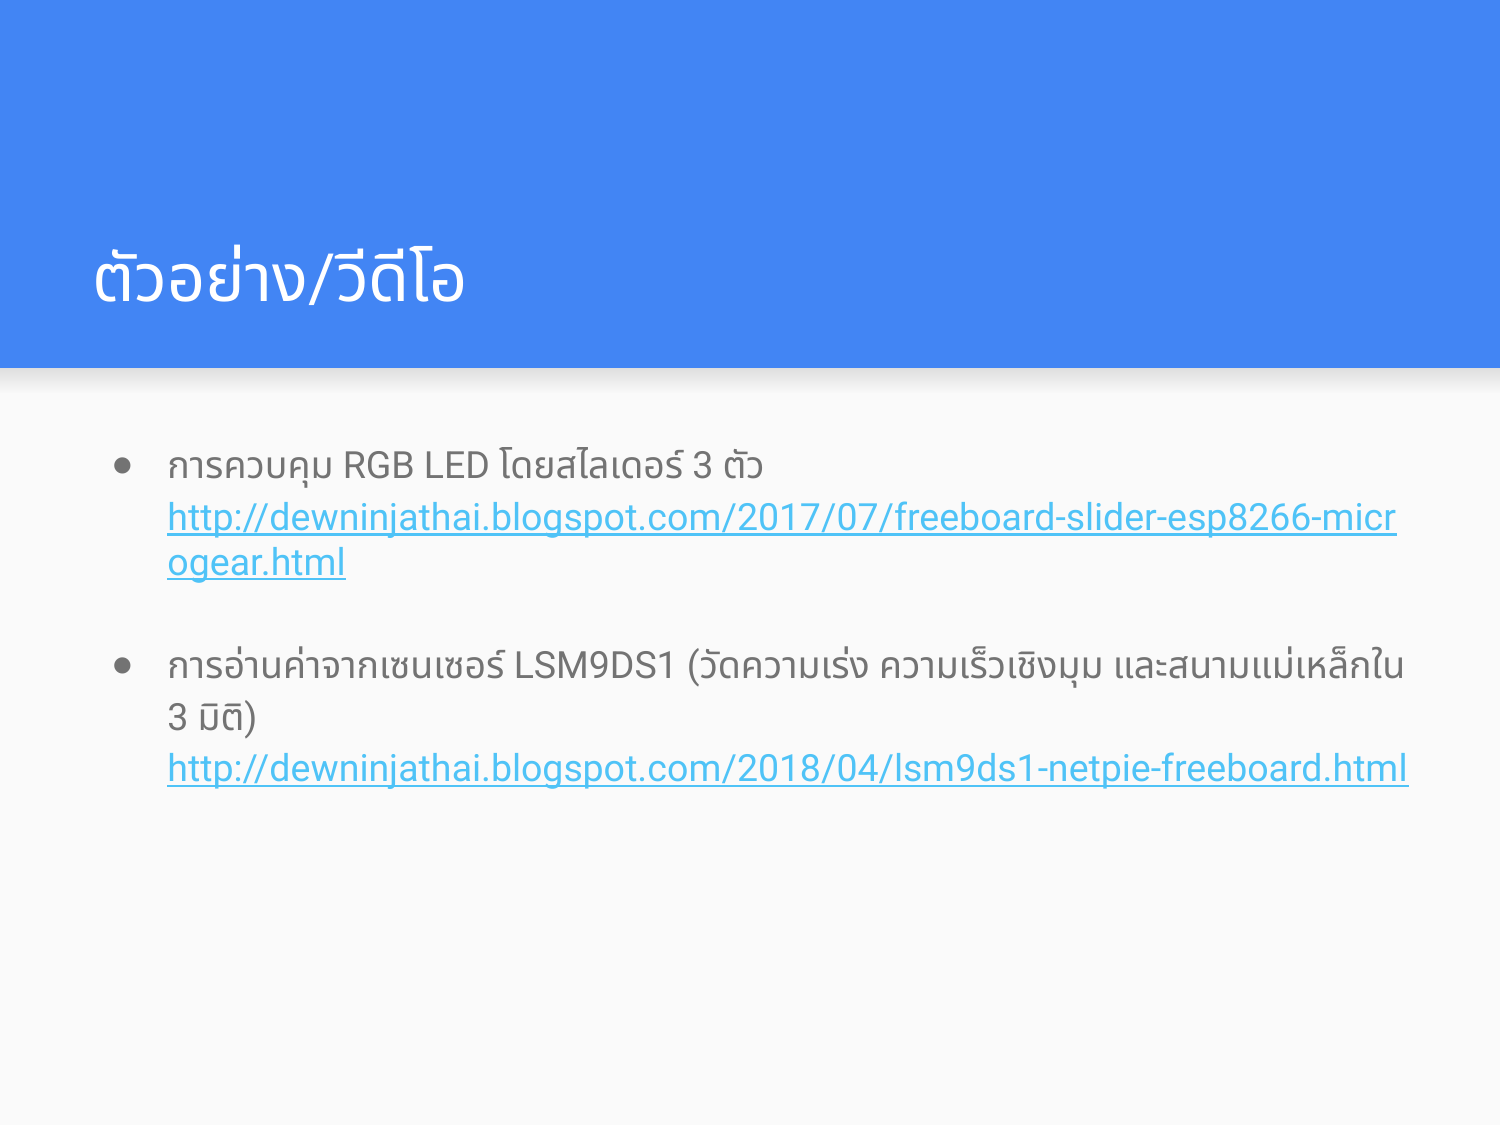

# ตัวอย่าง/วีดีโอ
การควบคุม RGB LED โดยสไลเดอร์ 3 ตัว http://dewninjathai.blogspot.com/2017/07/freeboard-slider-esp8266-microgear.html
การอ่านค่าจากเซนเซอร์ LSM9DS1 (วัดความเร่ง ความเร็วเชิงมุม และสนามแม่เหล็กใน 3 มิติ) http://dewninjathai.blogspot.com/2018/04/lsm9ds1-netpie-freeboard.html